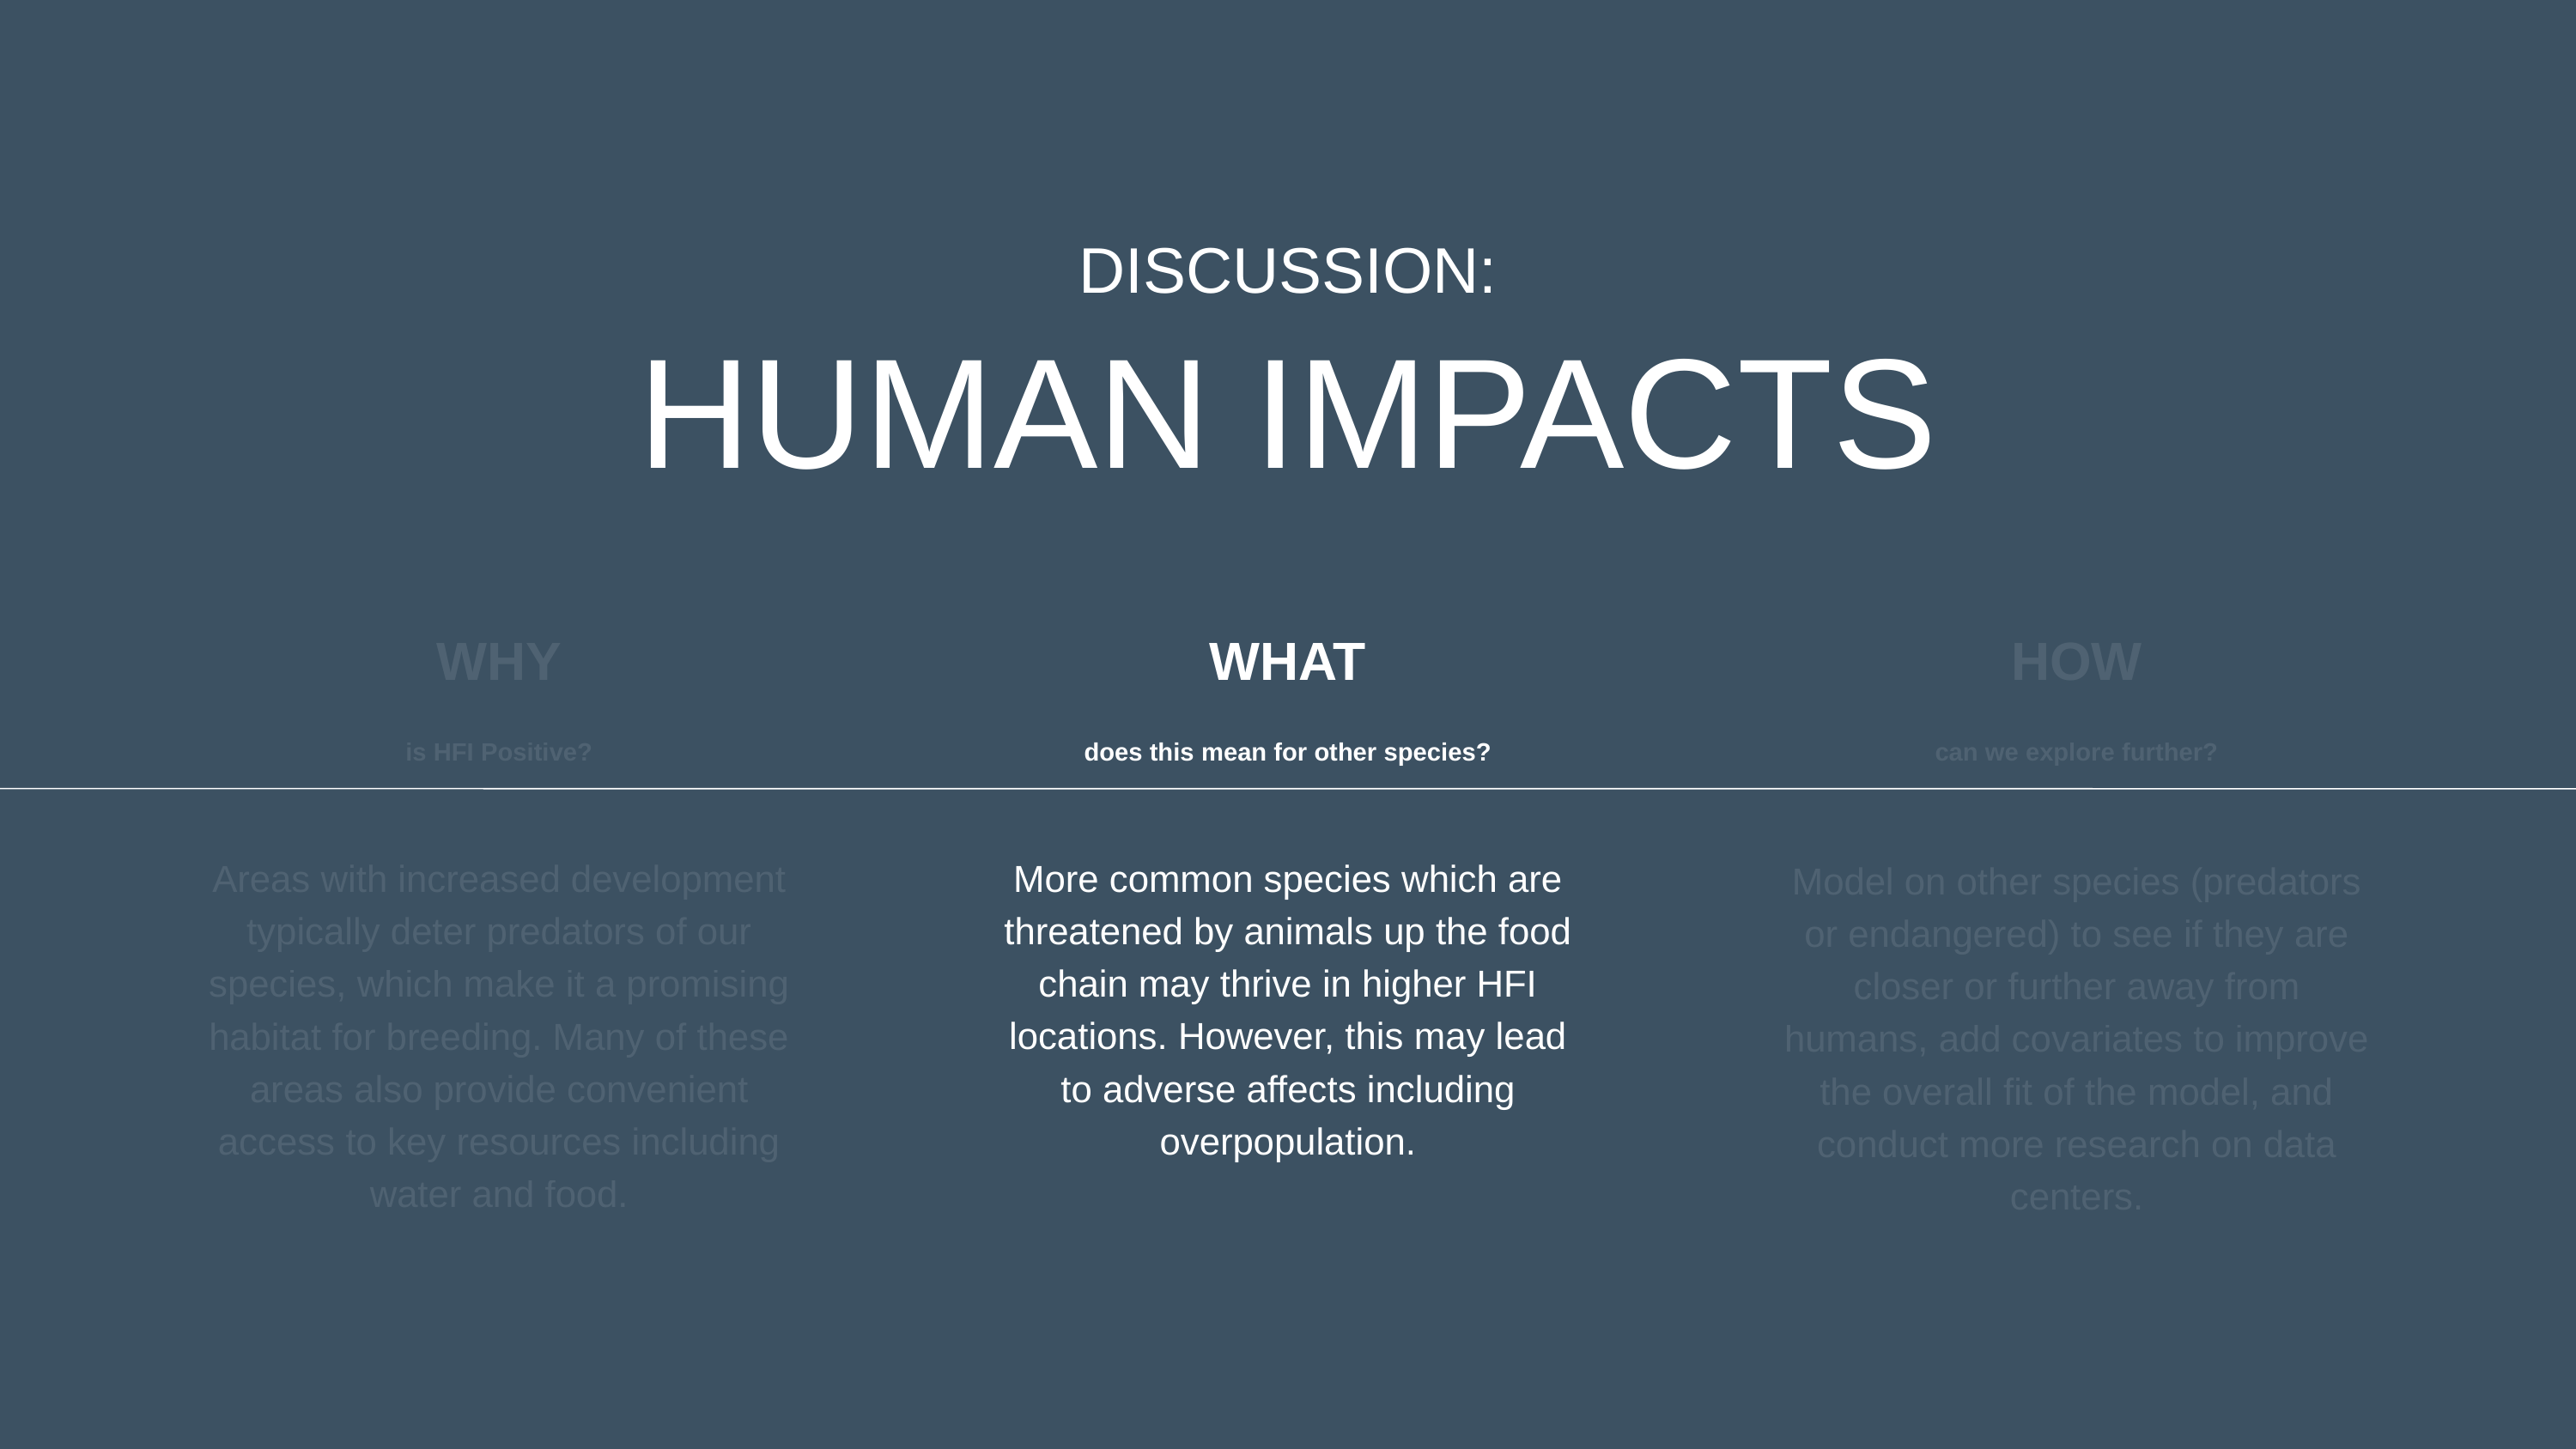

DISCUSSION:
HUMAN IMPACTS
WHY
is HFI Positive?
WHAT
does this mean for other species?
HOW
can we explore further?

Areas with increased development typically deter predators of our species, which make it a promising habitat for breeding. Many of these areas also provide convenient access to key resources including water and food.
More common species which are threatened by animals up the food chain may thrive in higher HFI locations. However, this may lead to adverse affects including overpopulation.
Model on other species (predators or endangered) to see if they are closer or further away from humans, add covariates to improve the overall fit of the model, and conduct more research on data centers.